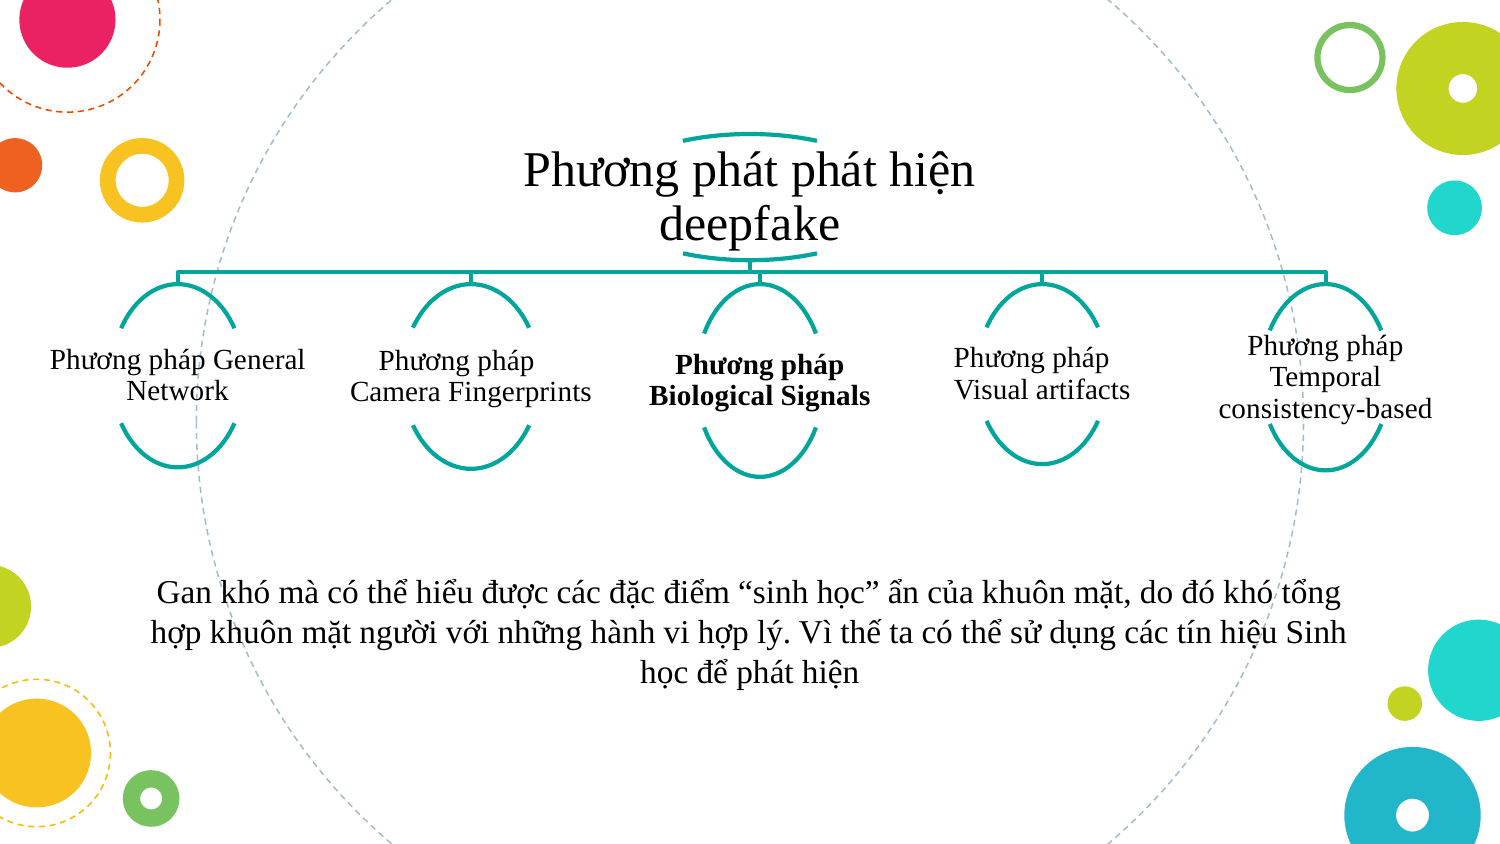

Phương phát phát hiện deepfake

Phương pháp    Visual artifacts

Phương pháp General Network

Phương pháp     Camera Fingerprints

Phương pháp Temporal consistency-based

Phương pháp Biological Signals
Gan khó mà có thể hiểu được các đặc điểm “sinh học” ẩn của khuôn mặt, do đó khó tổng hợp khuôn mặt người với những hành vi hợp lý. Vì thế ta có thể sử dụng các tín hiệu Sinh học để phát hiện